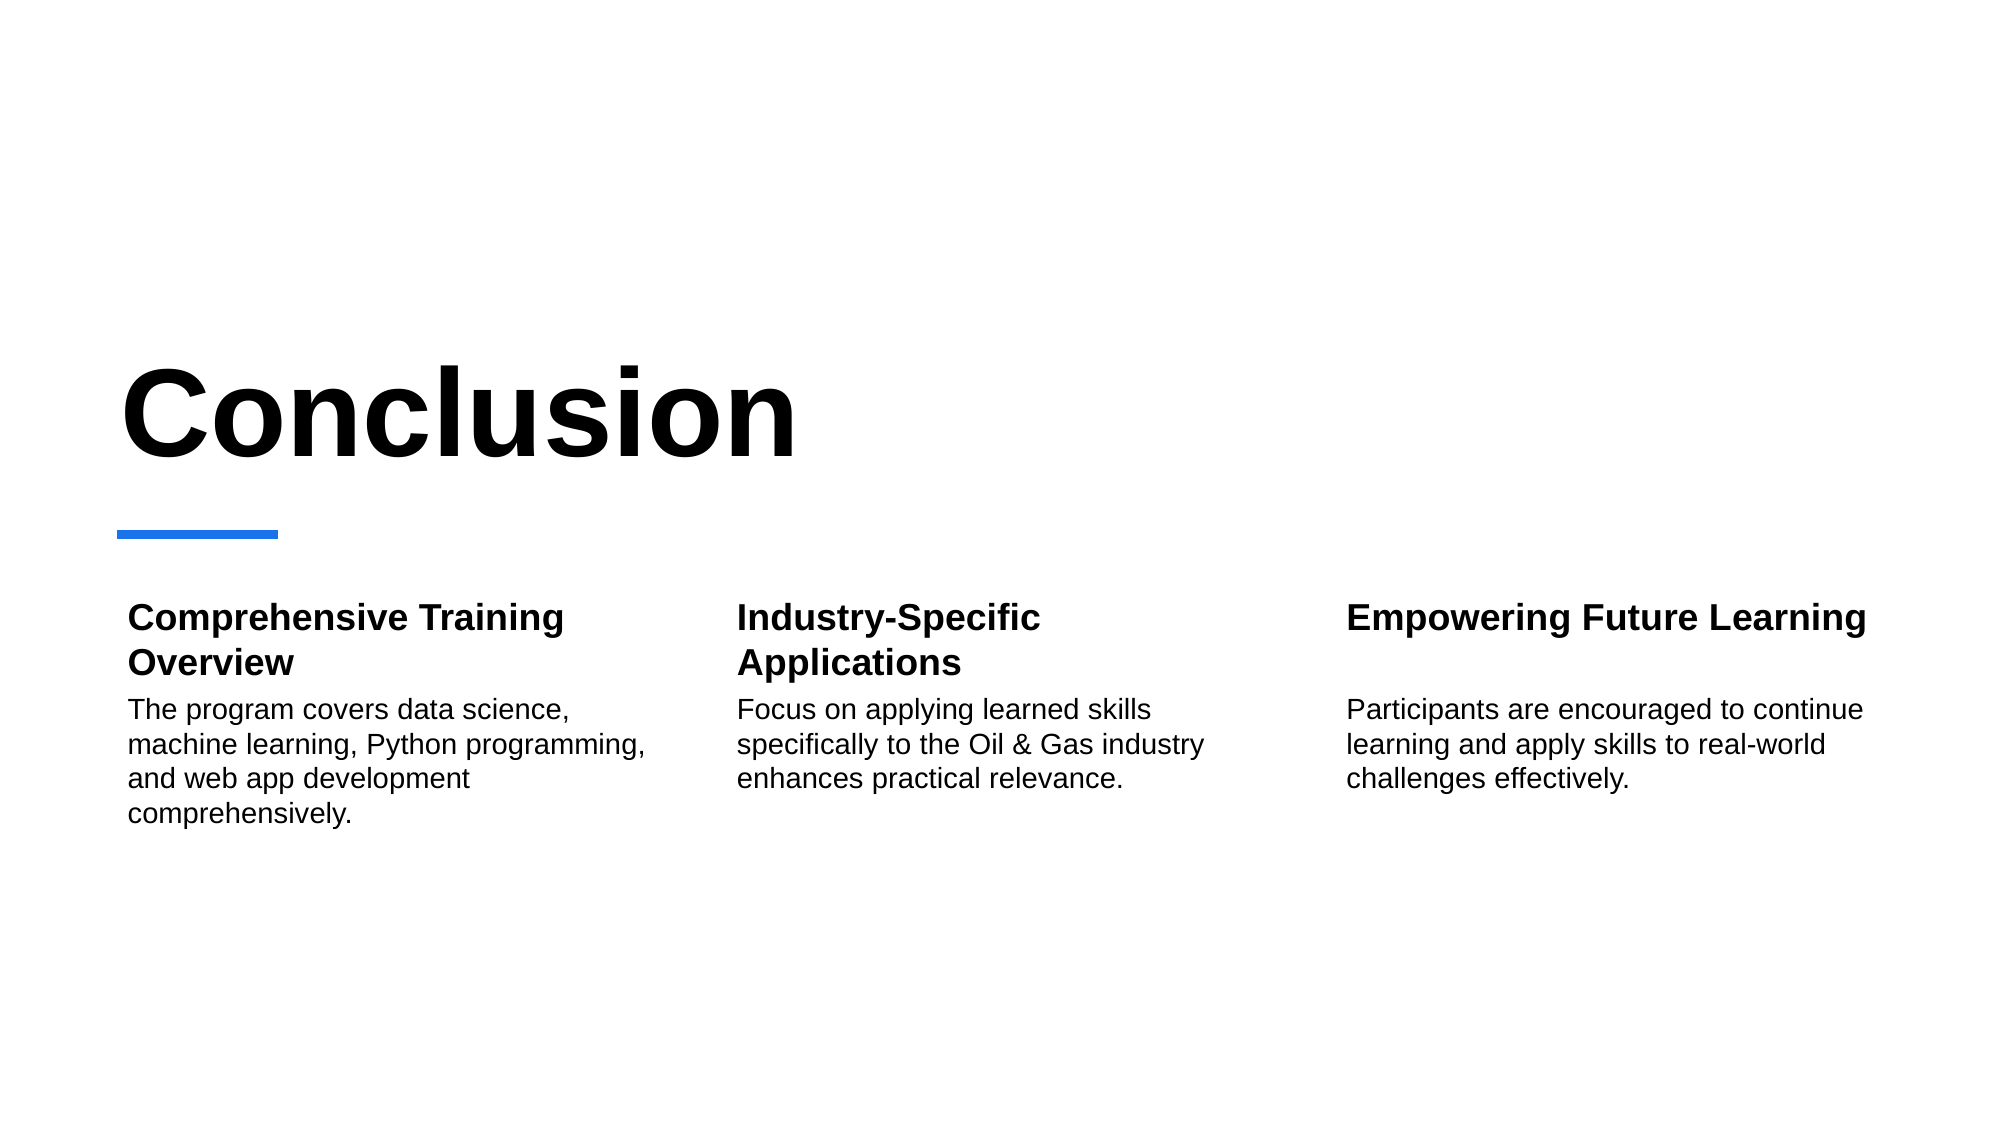

# Conclusion
Comprehensive Training Overview
The program covers data science, machine learning, Python programming, and web app development comprehensively.
Industry-Specific Applications
Focus on applying learned skills specifically to the Oil & Gas industry enhances practical relevance.
Empowering Future Learning
Participants are encouraged to continue learning and apply skills to real-world challenges effectively.